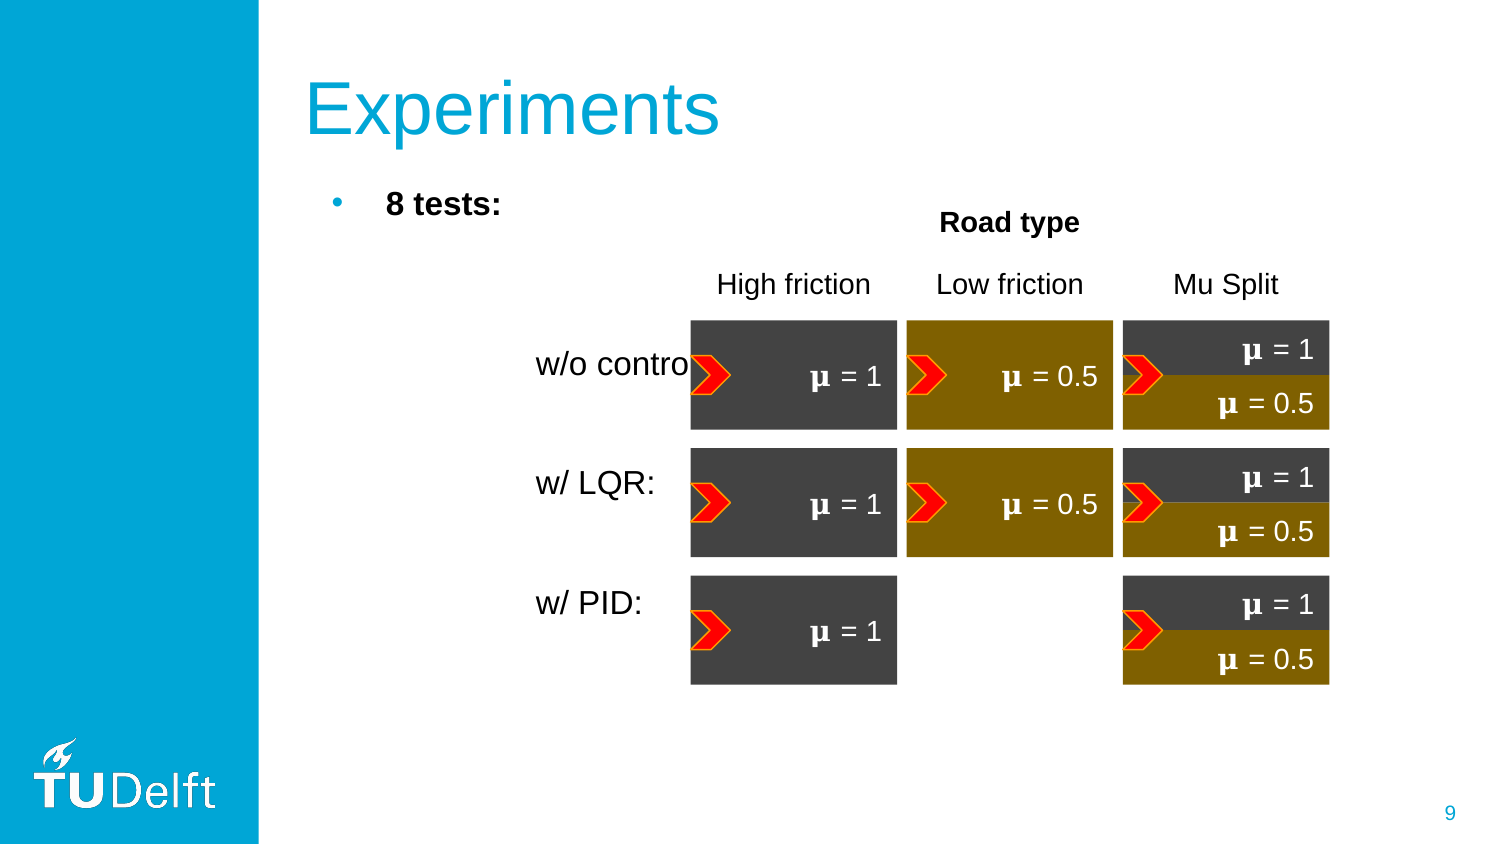

# Experiments
8 tests:
	w/o controller:
	w/ LQR:
	w/ PID:
Road type
High friction
Low friction
Mu Split
𝛍 = 1

𝛍 = 0.5

𝛍 = 1

𝛍 = 0.5
𝛍 = 1

𝛍 = 0.5

𝛍 = 1

𝛍 = 0.5
𝛍 = 1

𝛍 = 1

𝛍 = 0.5